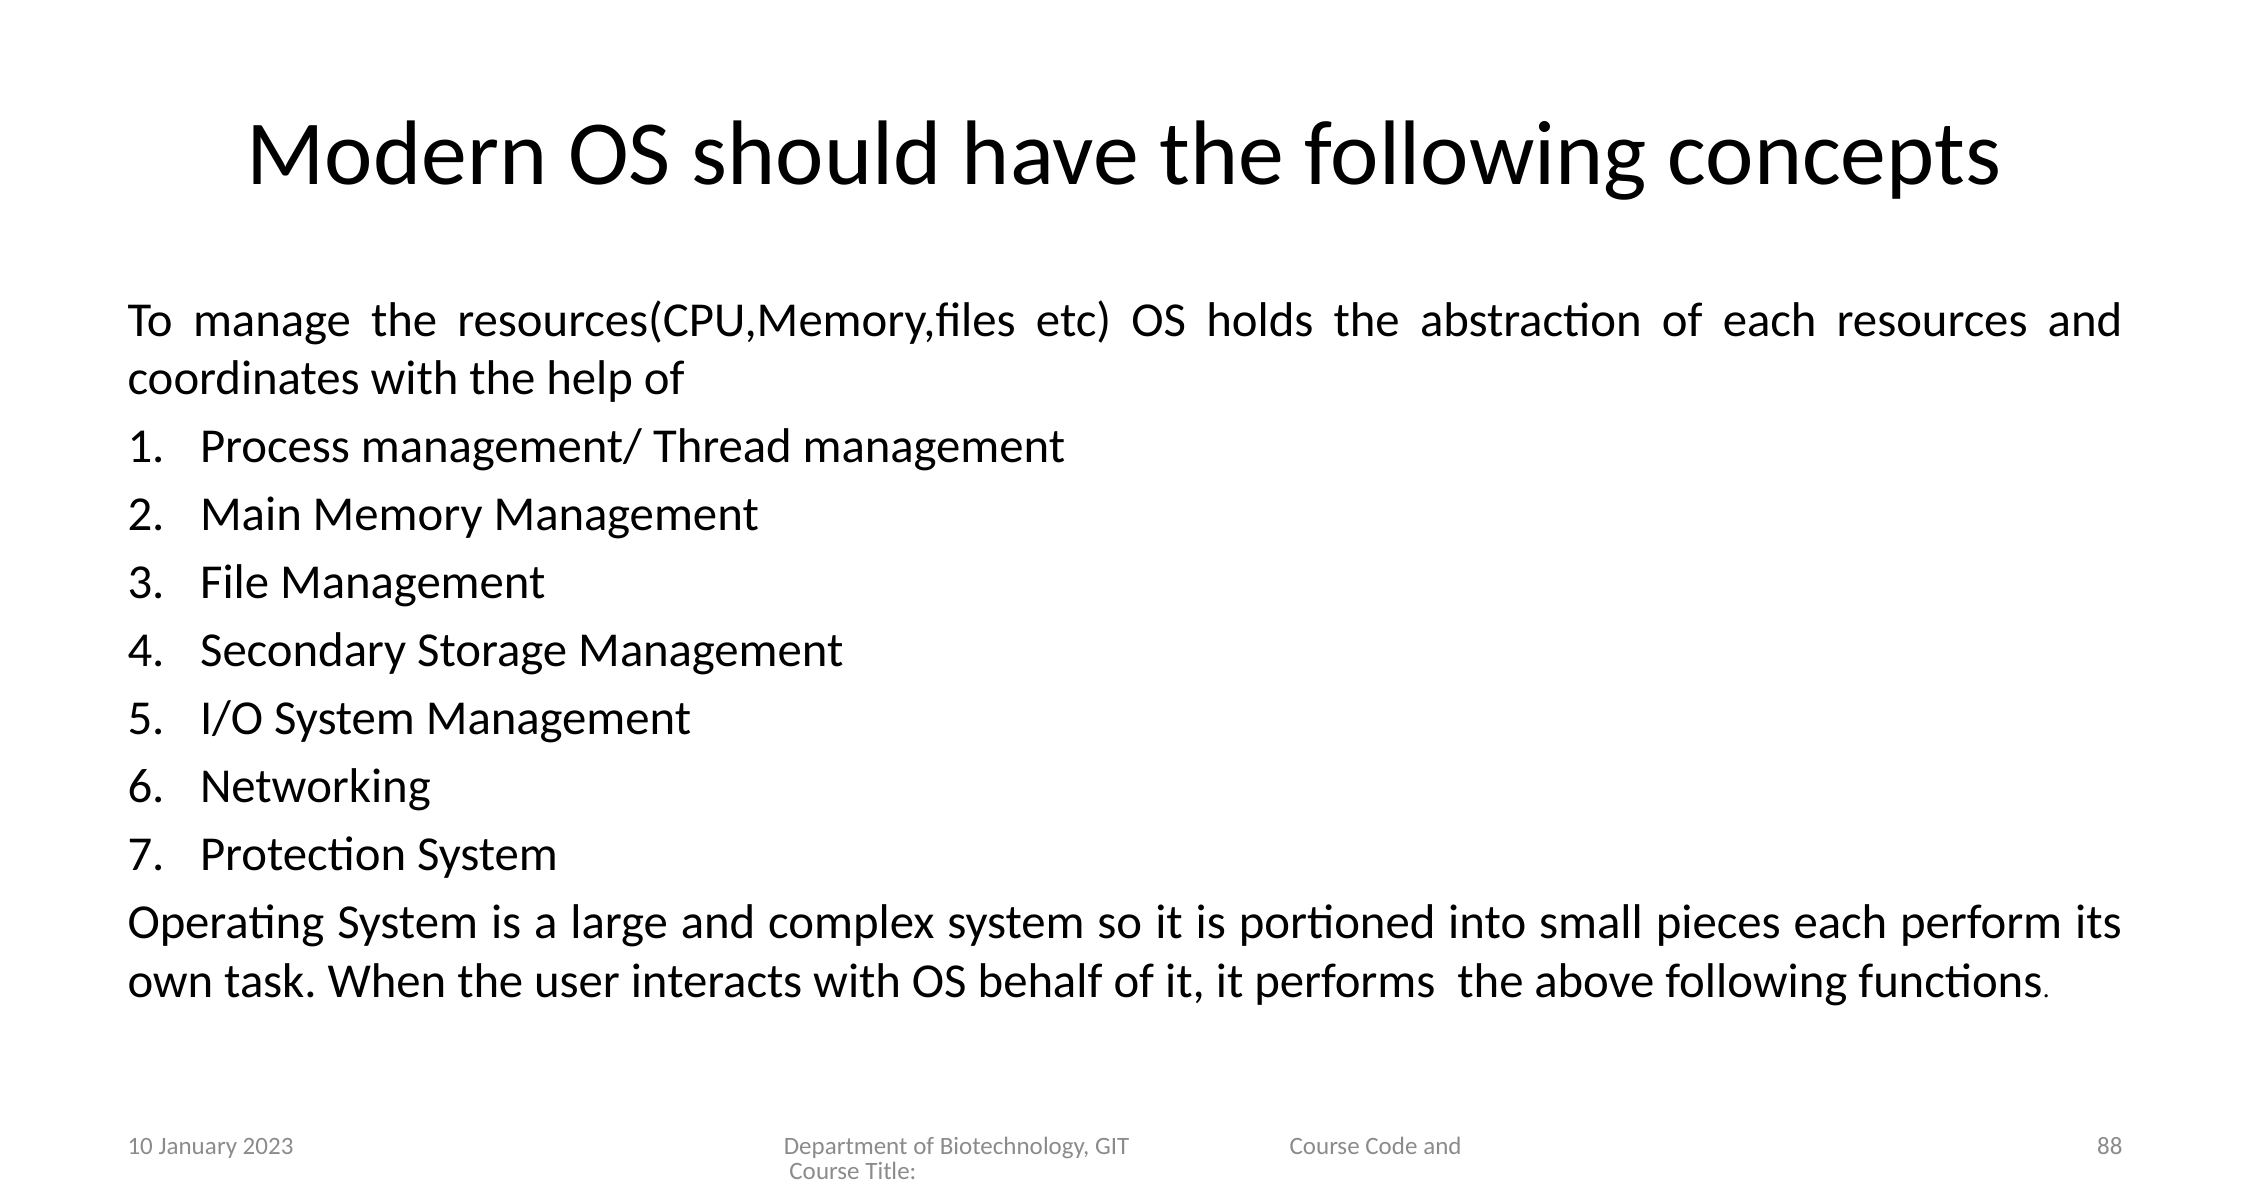

# Modern OS should have the following concepts
To manage the resources(CPU,Memory,files etc) OS holds the abstraction of each resources and coordinates with the help of
Process management/ Thread management
Main Memory Management
File Management
Secondary Storage Management
I/O System Management
Networking
Protection System
Operating System is a large and complex system so it is portioned into small pieces each perform its own task. When the user interacts with OS behalf of it, it performs  the above following functions.
10 January 2023
Department of Biotechnology, GIT                            Course Code and Course Title:
88